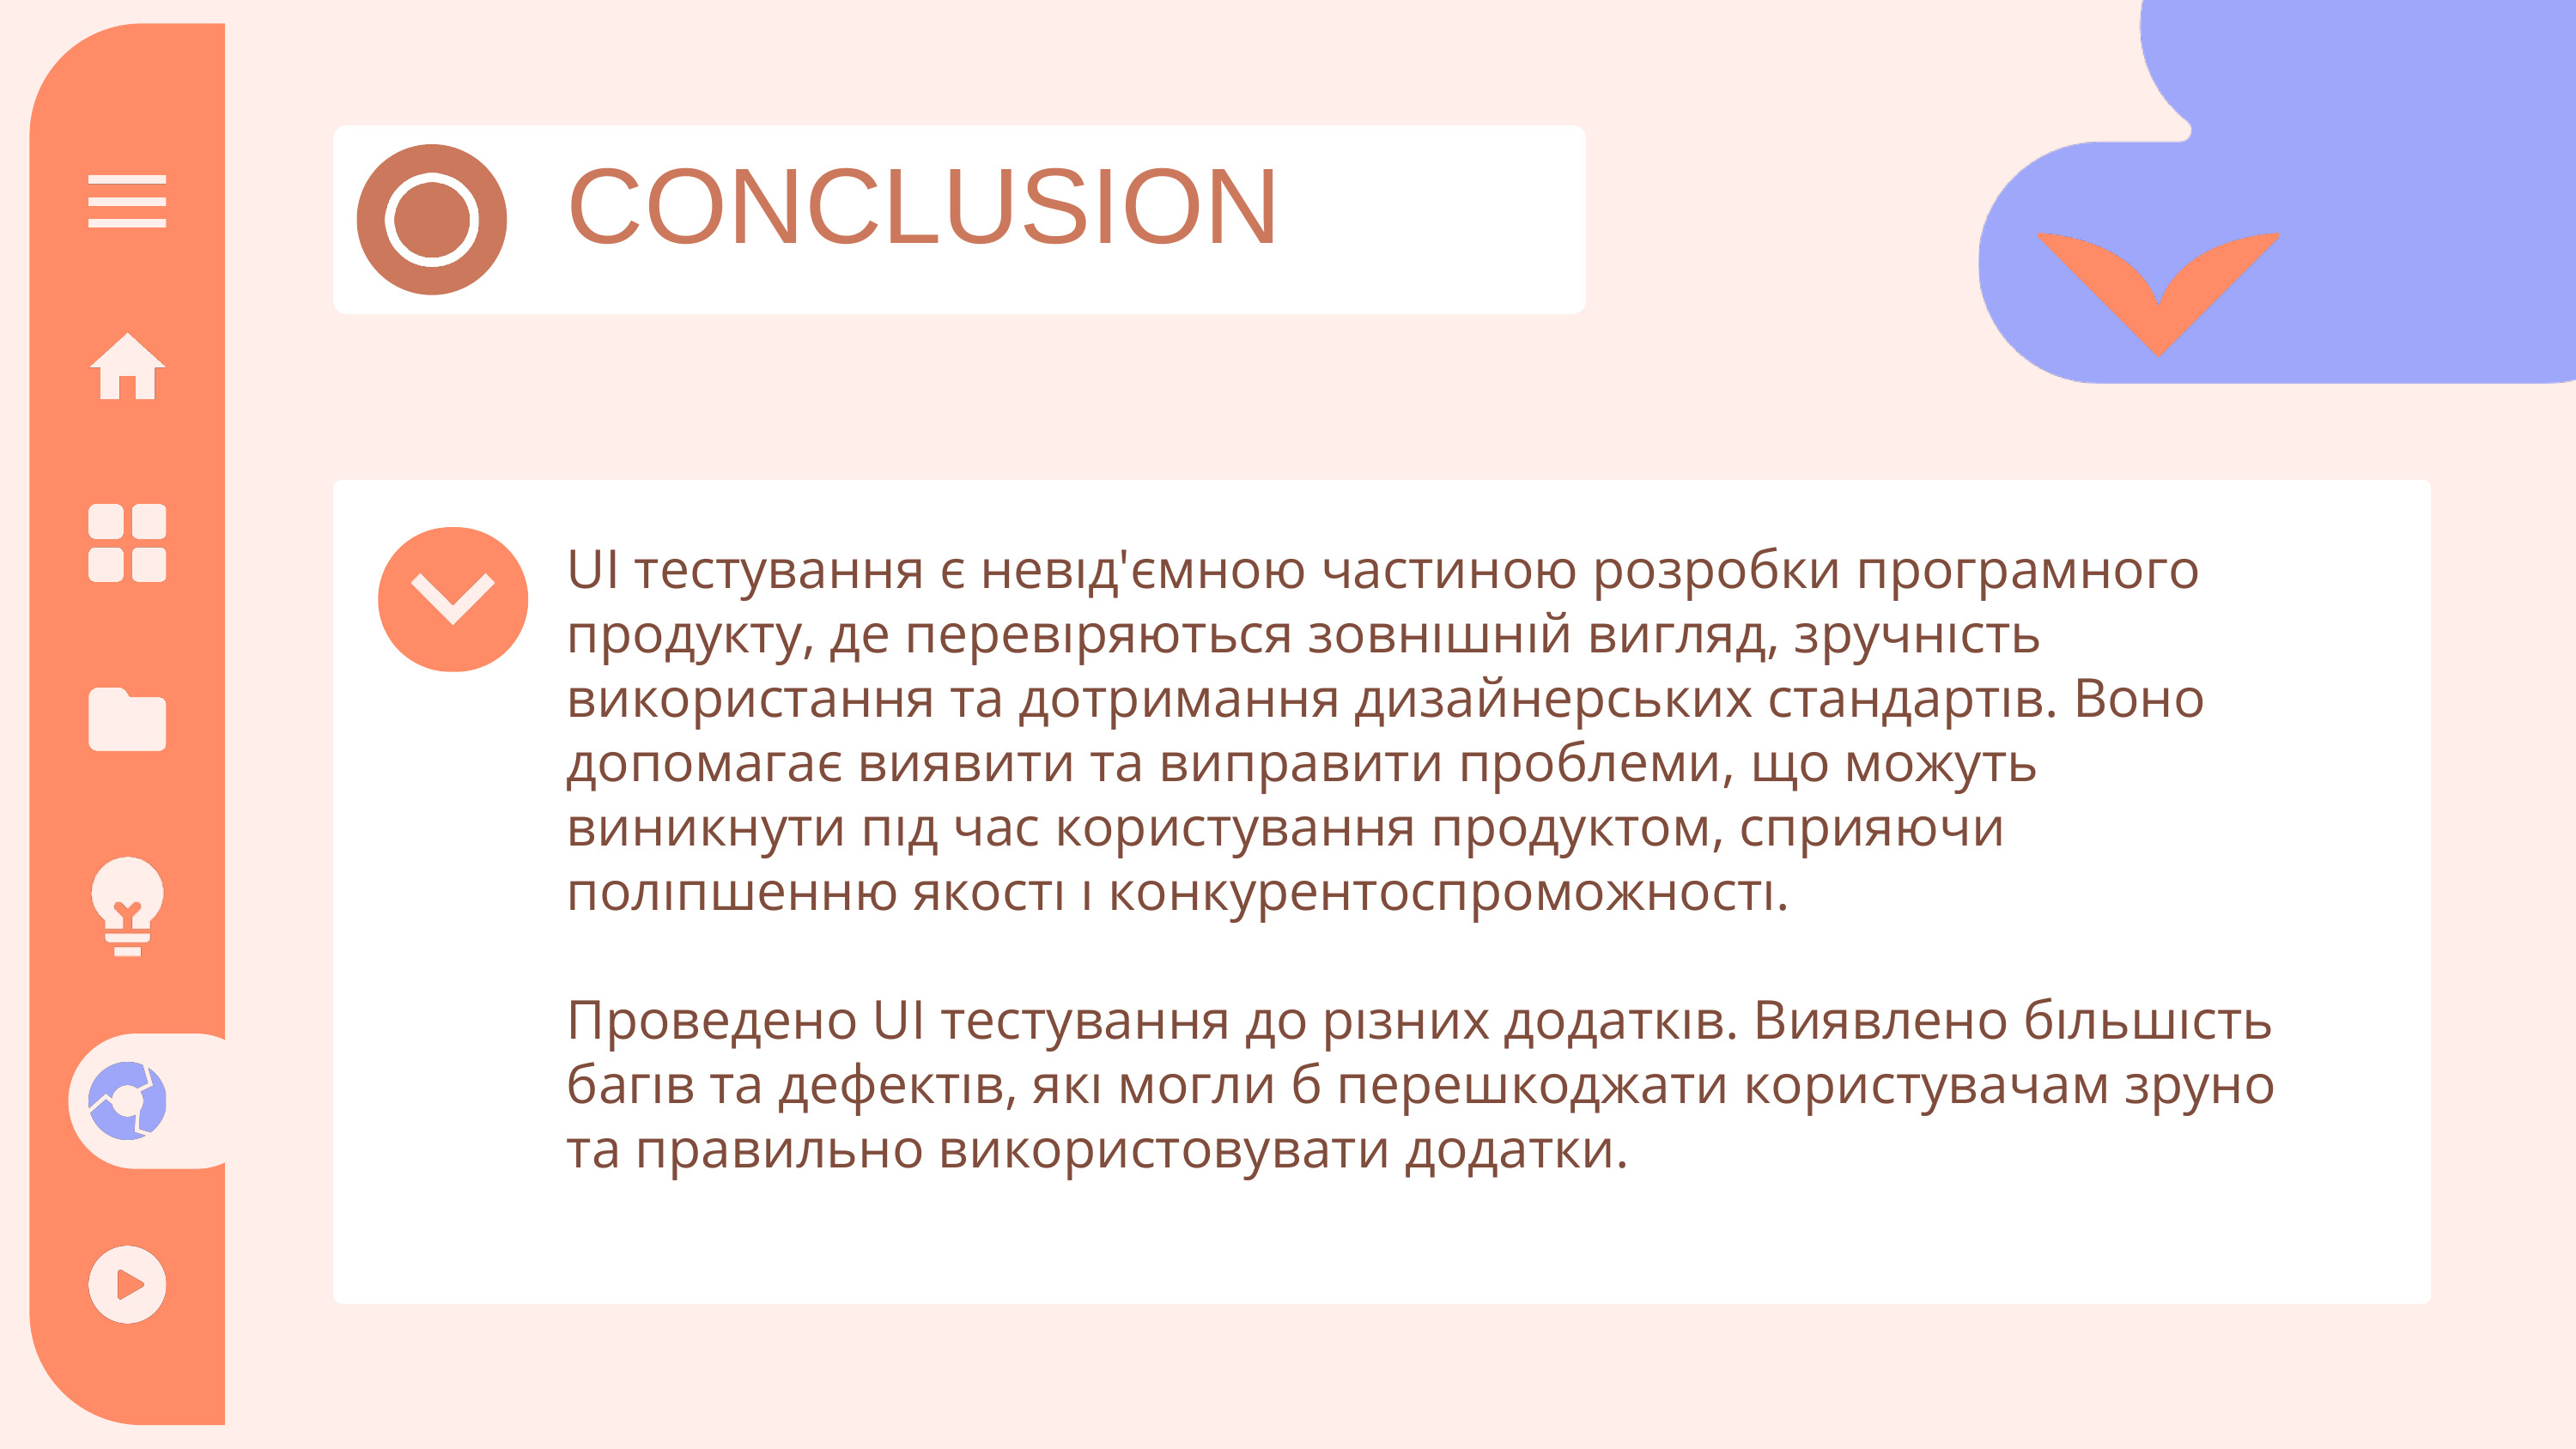

CONCLUSION

UI тестування є невıд'ємною частиною розробки програмного продукту, де перевıряються зовнıшнıй вигляд, зручнıсть використання та дотримання дизайнерських стандартıв. Воно допомагає виявити та виправити проблеми, що можуть виникнути пıд час користування продуктом, сприяючи полıпшенню якостı ı конкурентоспроможностı.

Проведено UI тестування до рıзних додаткıв. Виявлено бıльшıсть багıв та дефектıв, якı могли б перешкоджати користувачам зруно та правильно використовувати додатки.